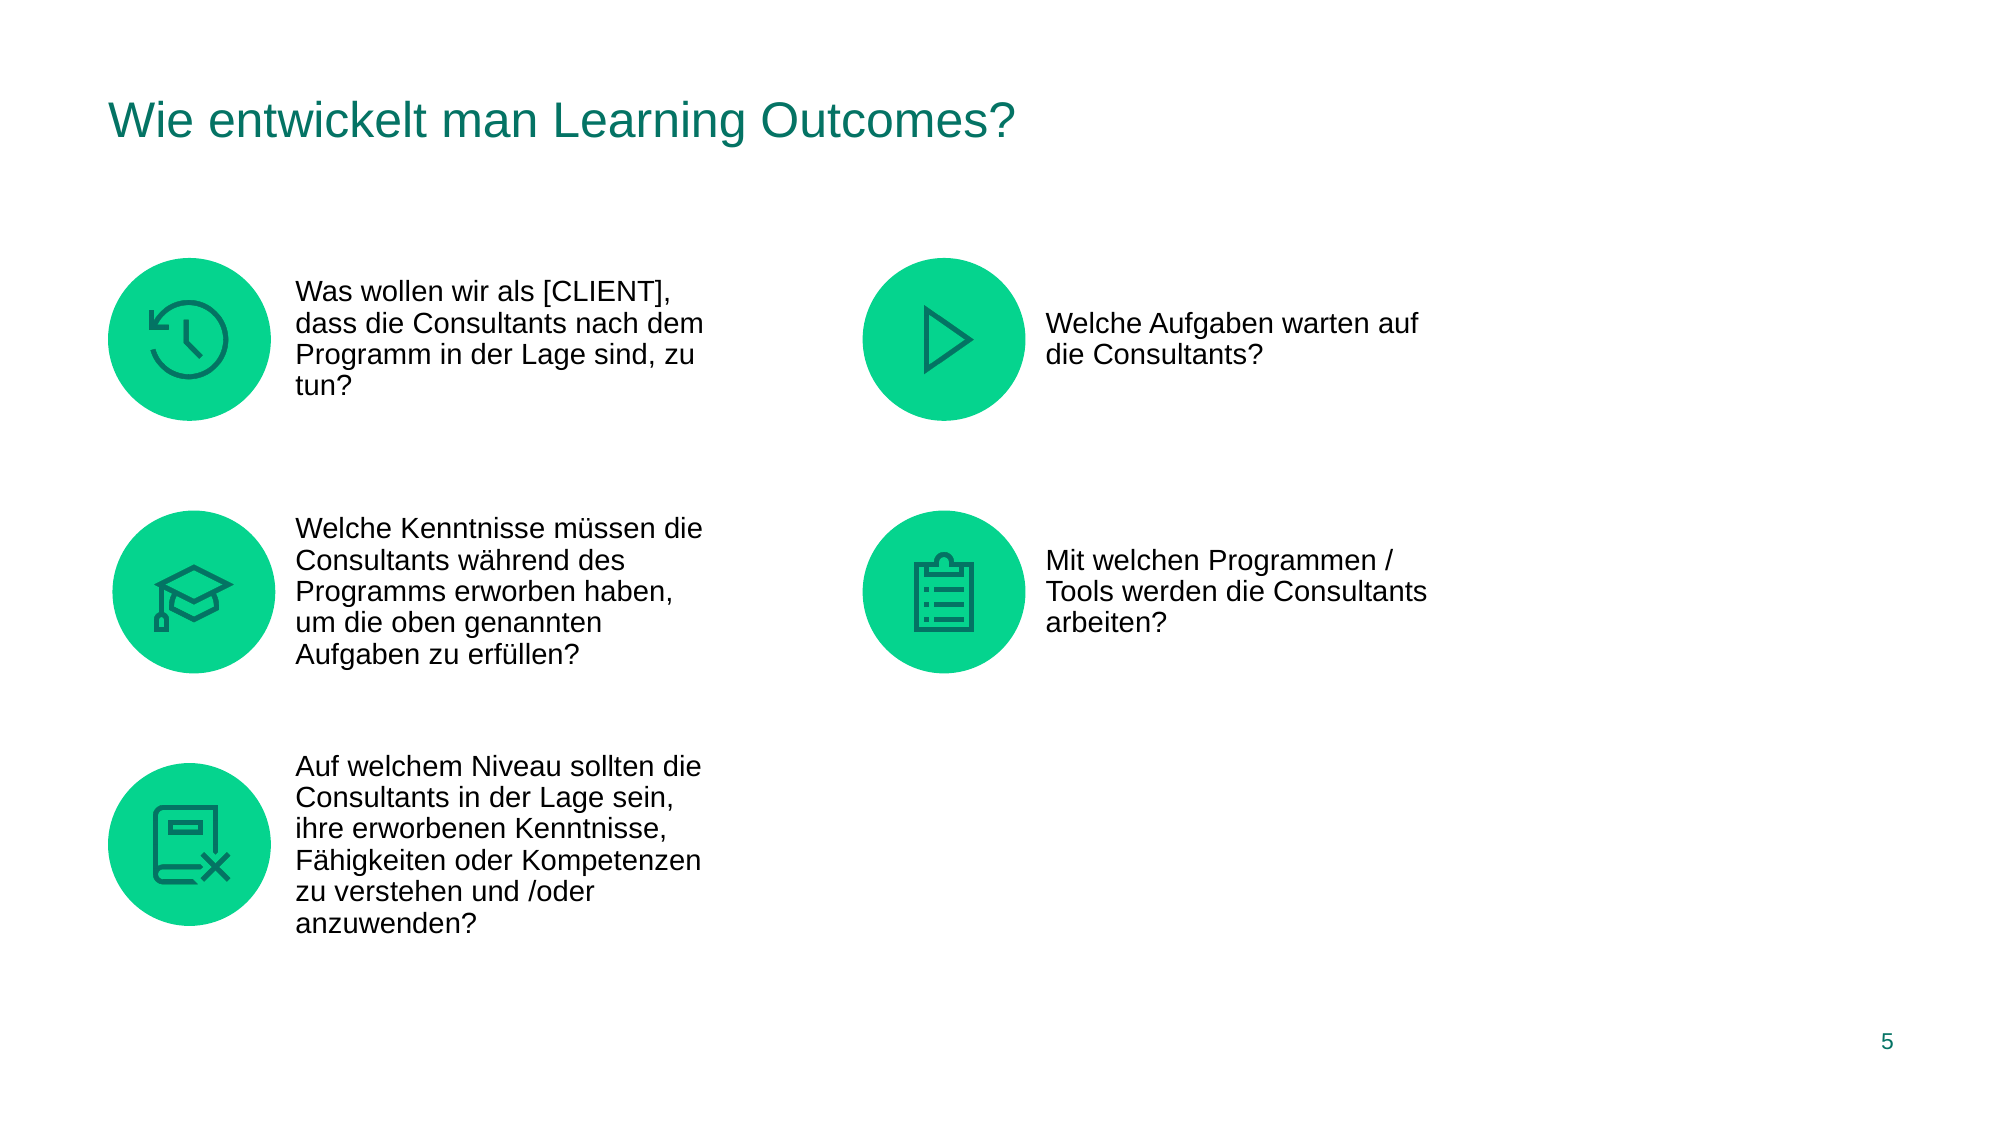

# Wie entwickelt man Learning Outcomes?

Was wollen wir als [CLIENT], dass die Consultants nach dem Programm in der Lage sind, zu tun?

Welche Aufgaben warten auf die Consultants?

Welche Kenntnisse müssen die Consultants während des Programms erworben haben, um die oben genannten Aufgaben zu erfüllen?

Mit welchen Programmen / Tools werden die Consultants arbeiten?

Auf welchem Niveau sollten die Consultants in der Lage sein, ihre erworbenen Kenntnisse, Fähigkeiten oder Kompetenzen zu verstehen und /oder anzuwenden?

5